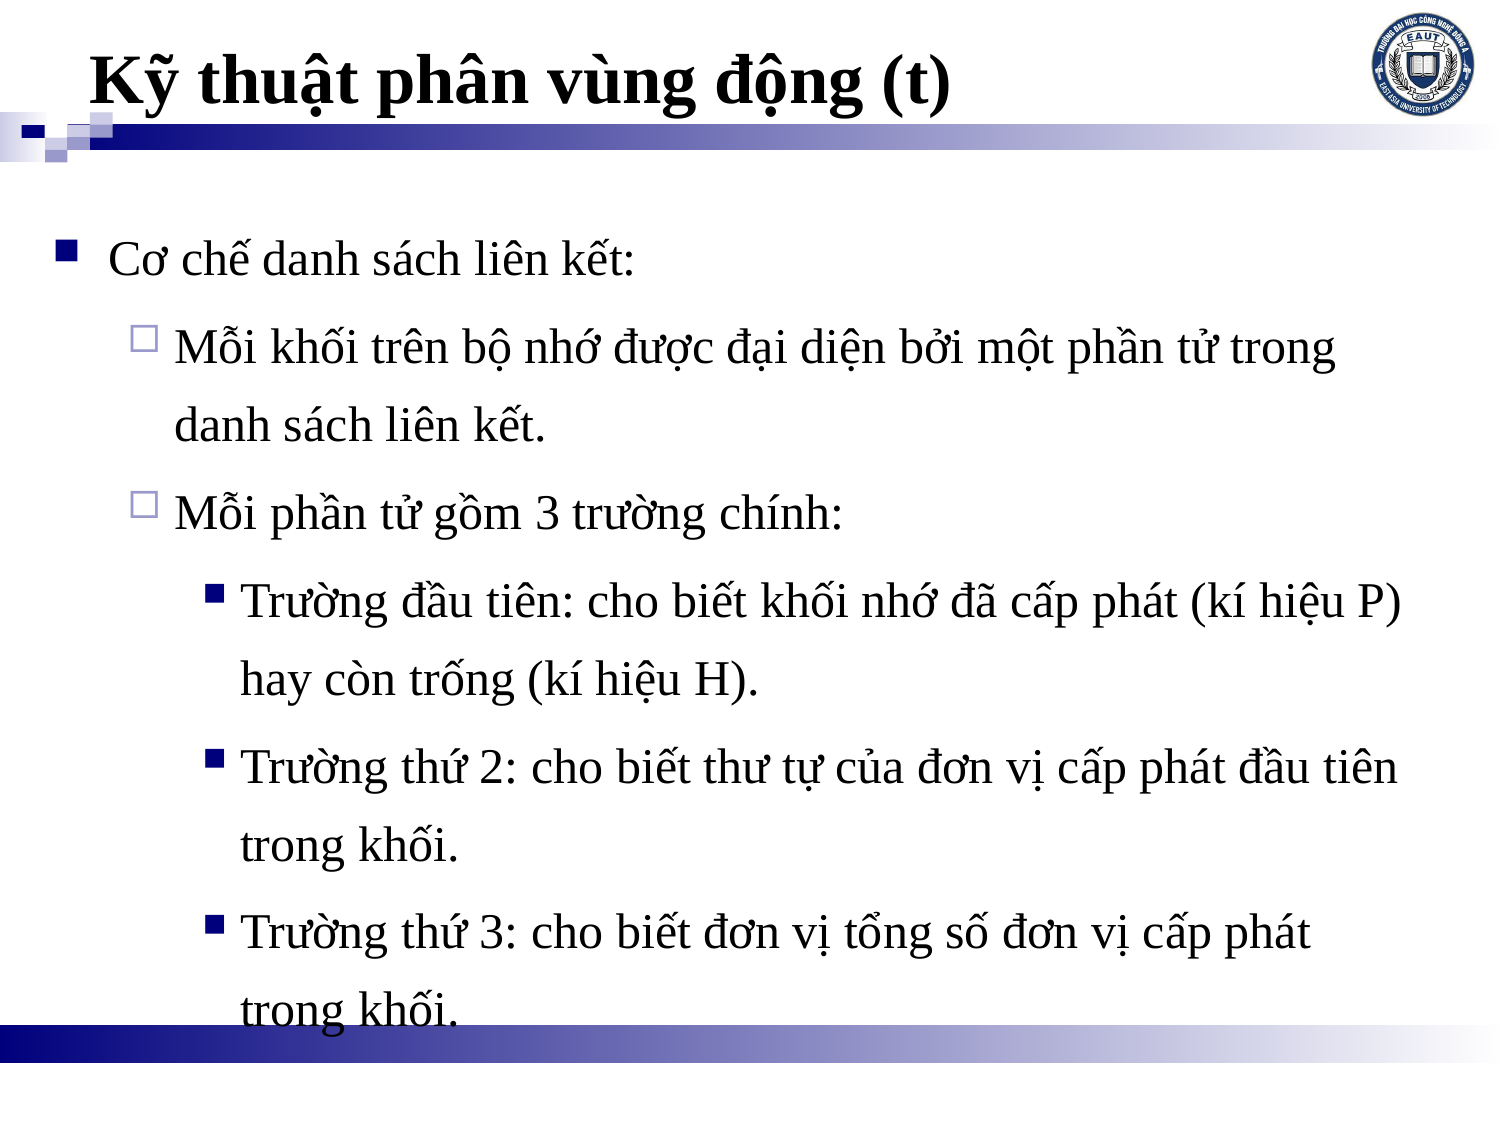

# Kỹ thuật phân vùng động (t)
Cơ chế danh sách liên kết:
Mỗi khối trên bộ nhớ được đại diện bởi một phần tử trong danh sách liên kết.
Mỗi phần tử gồm 3 trường chính:
Trường đầu tiên: cho biết khối nhớ đã cấp phát (kí hiệu P) hay còn trống (kí hiệu H).
Trường thứ 2: cho biết thư tự của đơn vị cấp phát đầu tiên trong khối.
Trường thứ 3: cho biết đơn vị tổng số đơn vị cấp phát trong khối.